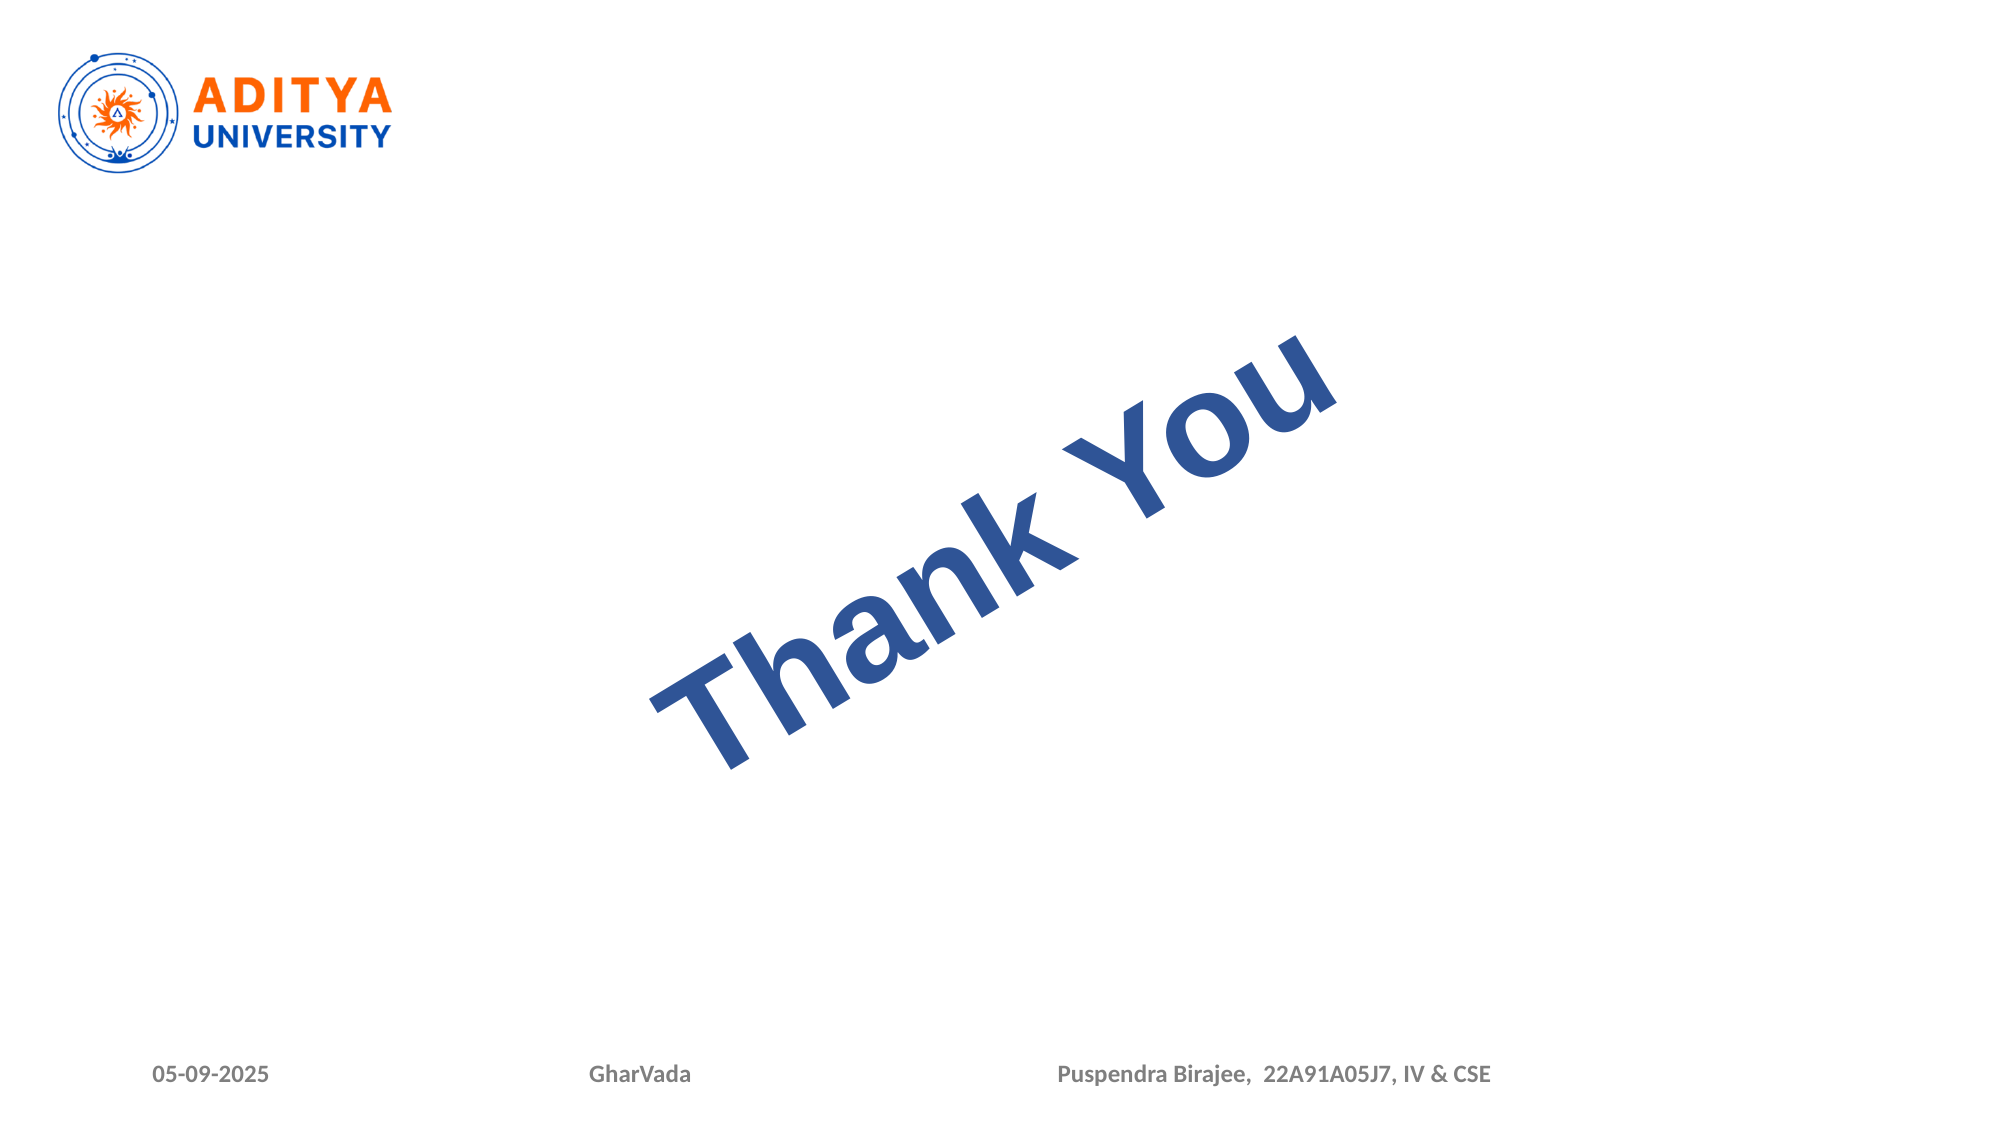

Thank You
05-09-2025
GharVada                                                                Puspendra Birajee,  22A91A05J7, IV & CSE
15